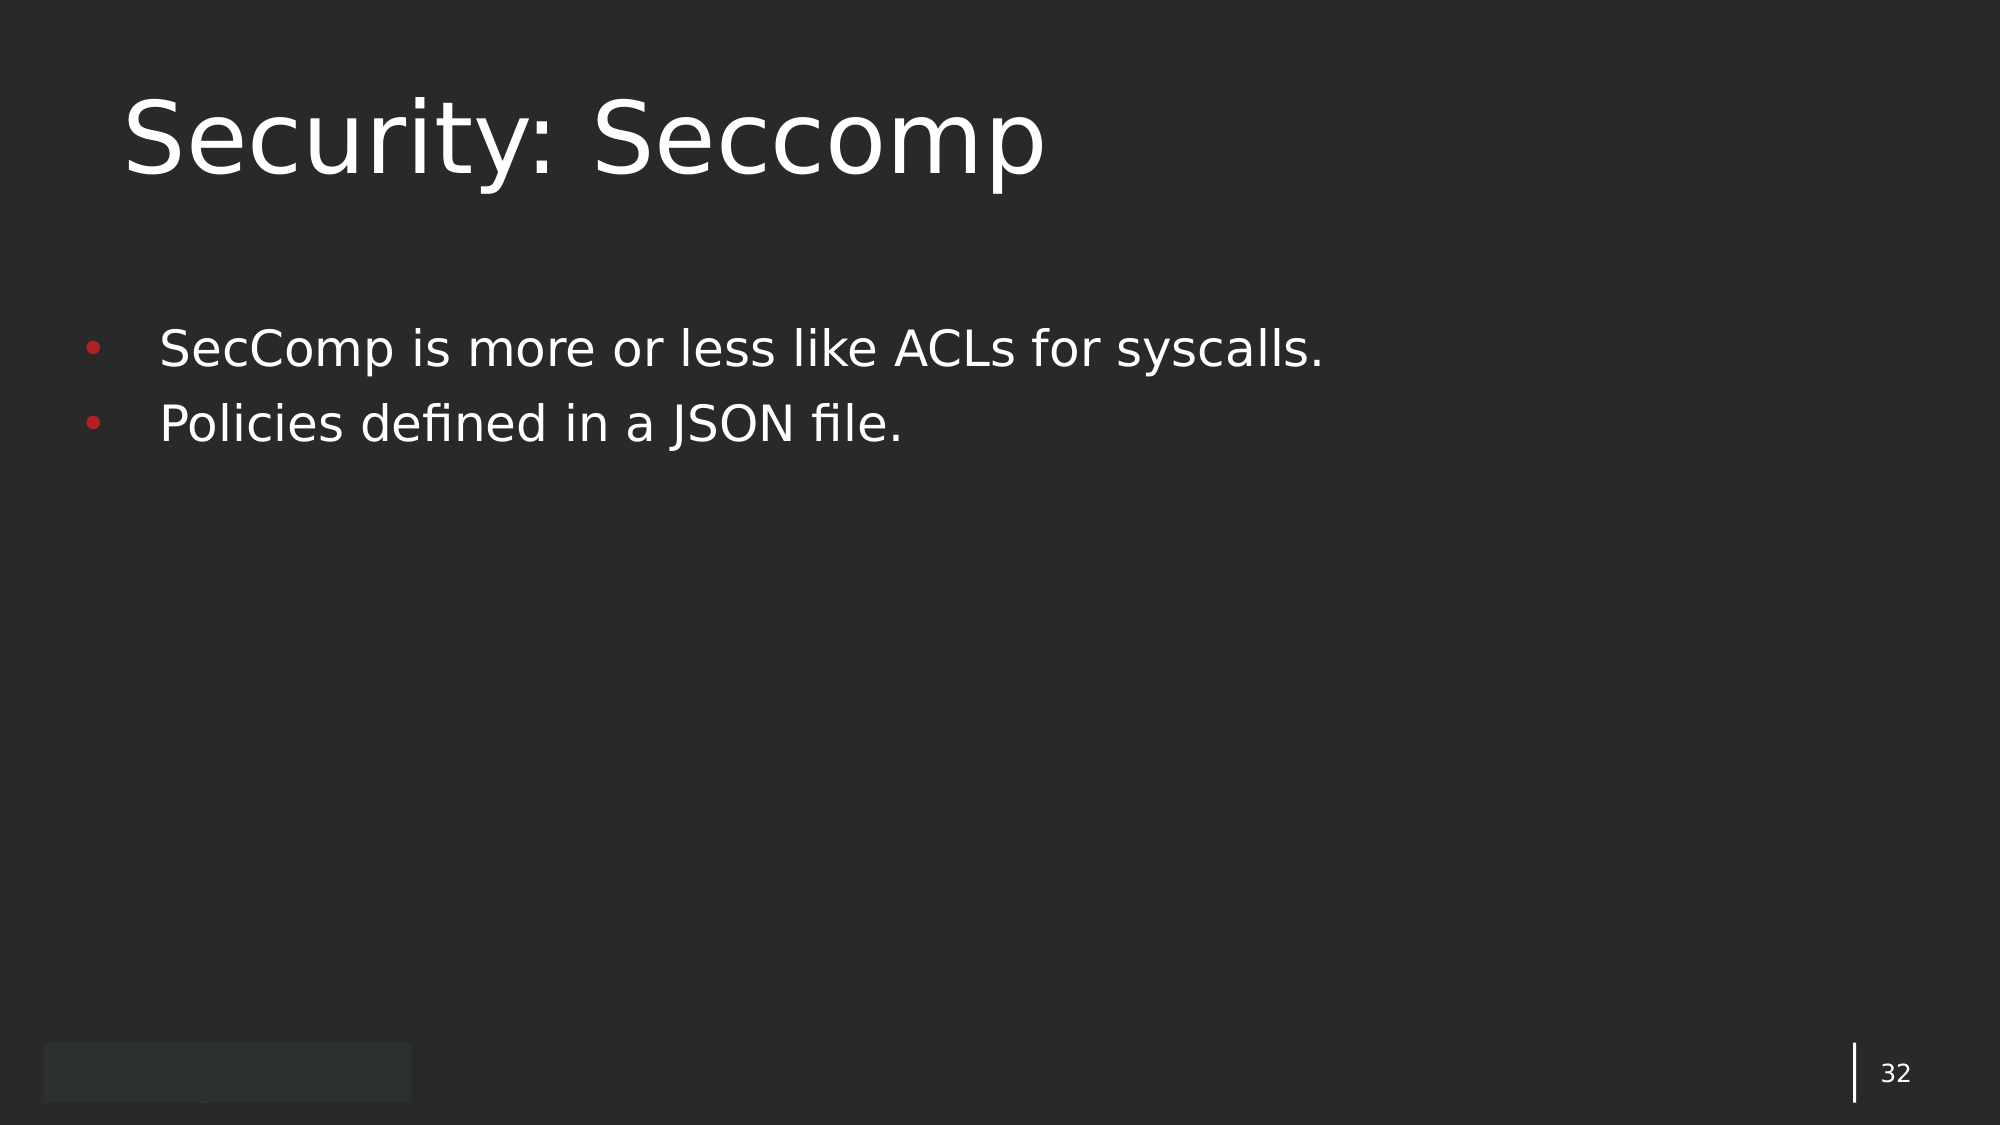

Security: Seccomp
SecComp is more or less like ACLs for syscalls.
Policies defined in a JSON file.

32